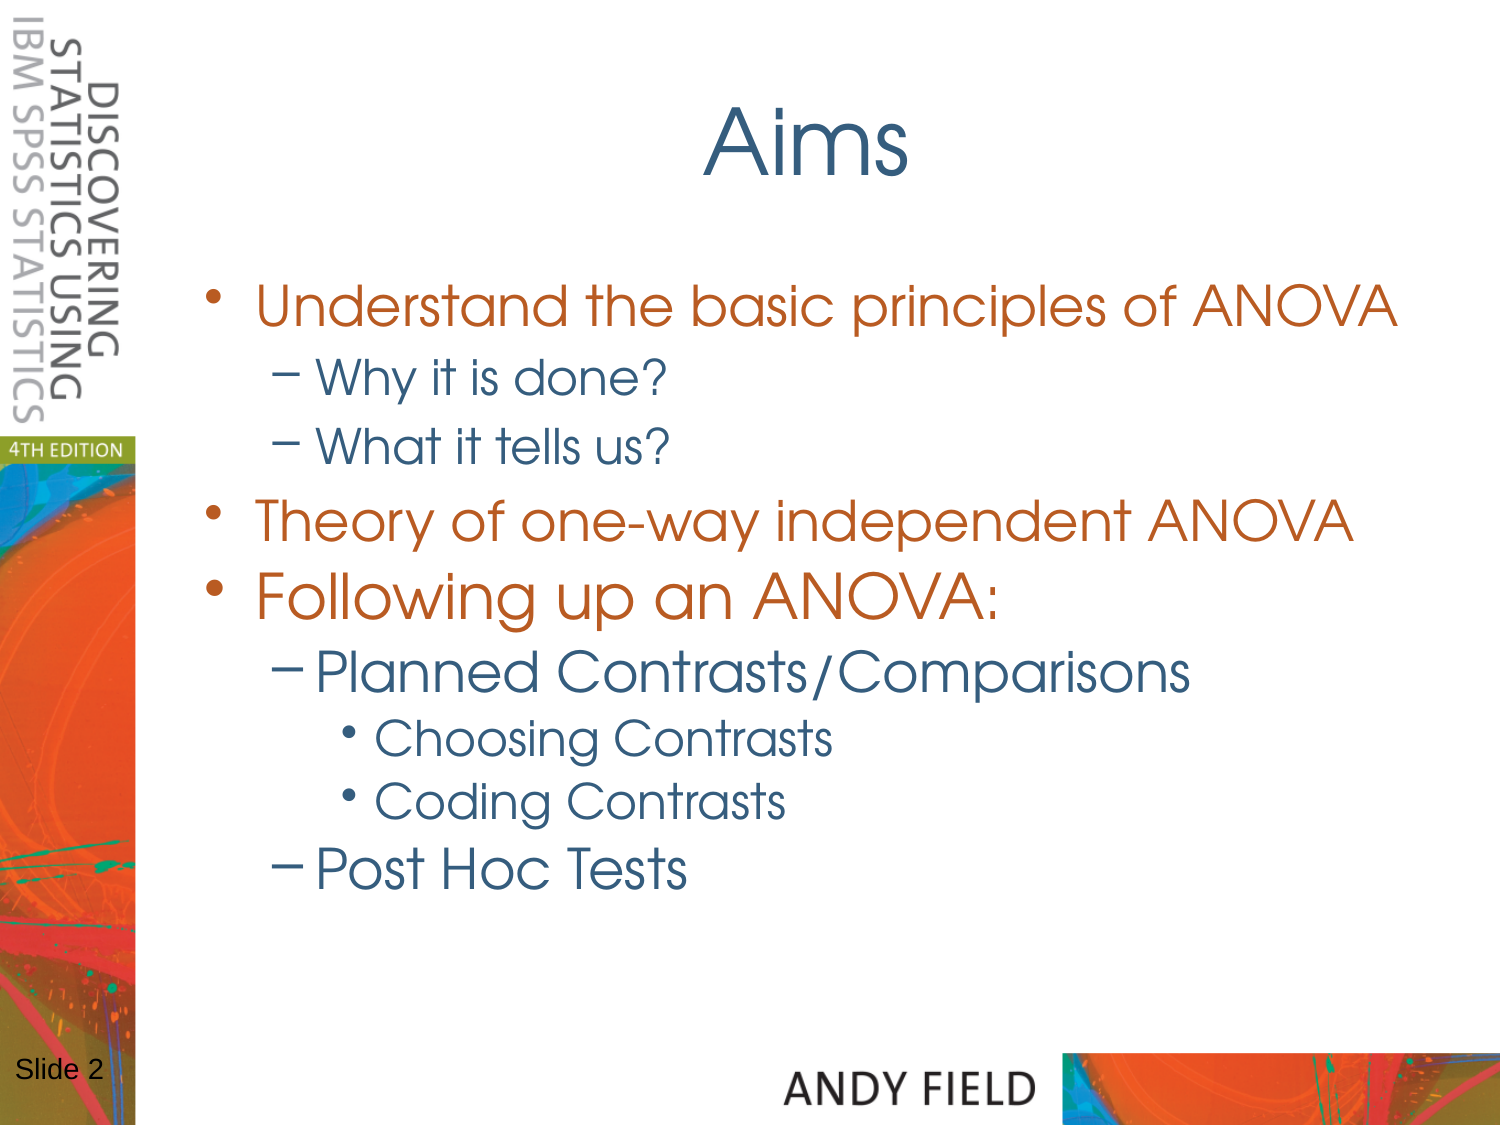

# Aims
Understand the basic principles of ANOVA
Why it is done?
What it tells us?
Theory of one-way independent ANOVA
Following up an ANOVA:
Planned Contrasts/Comparisons
Choosing Contrasts
Coding Contrasts
Post Hoc Tests

Slide 2